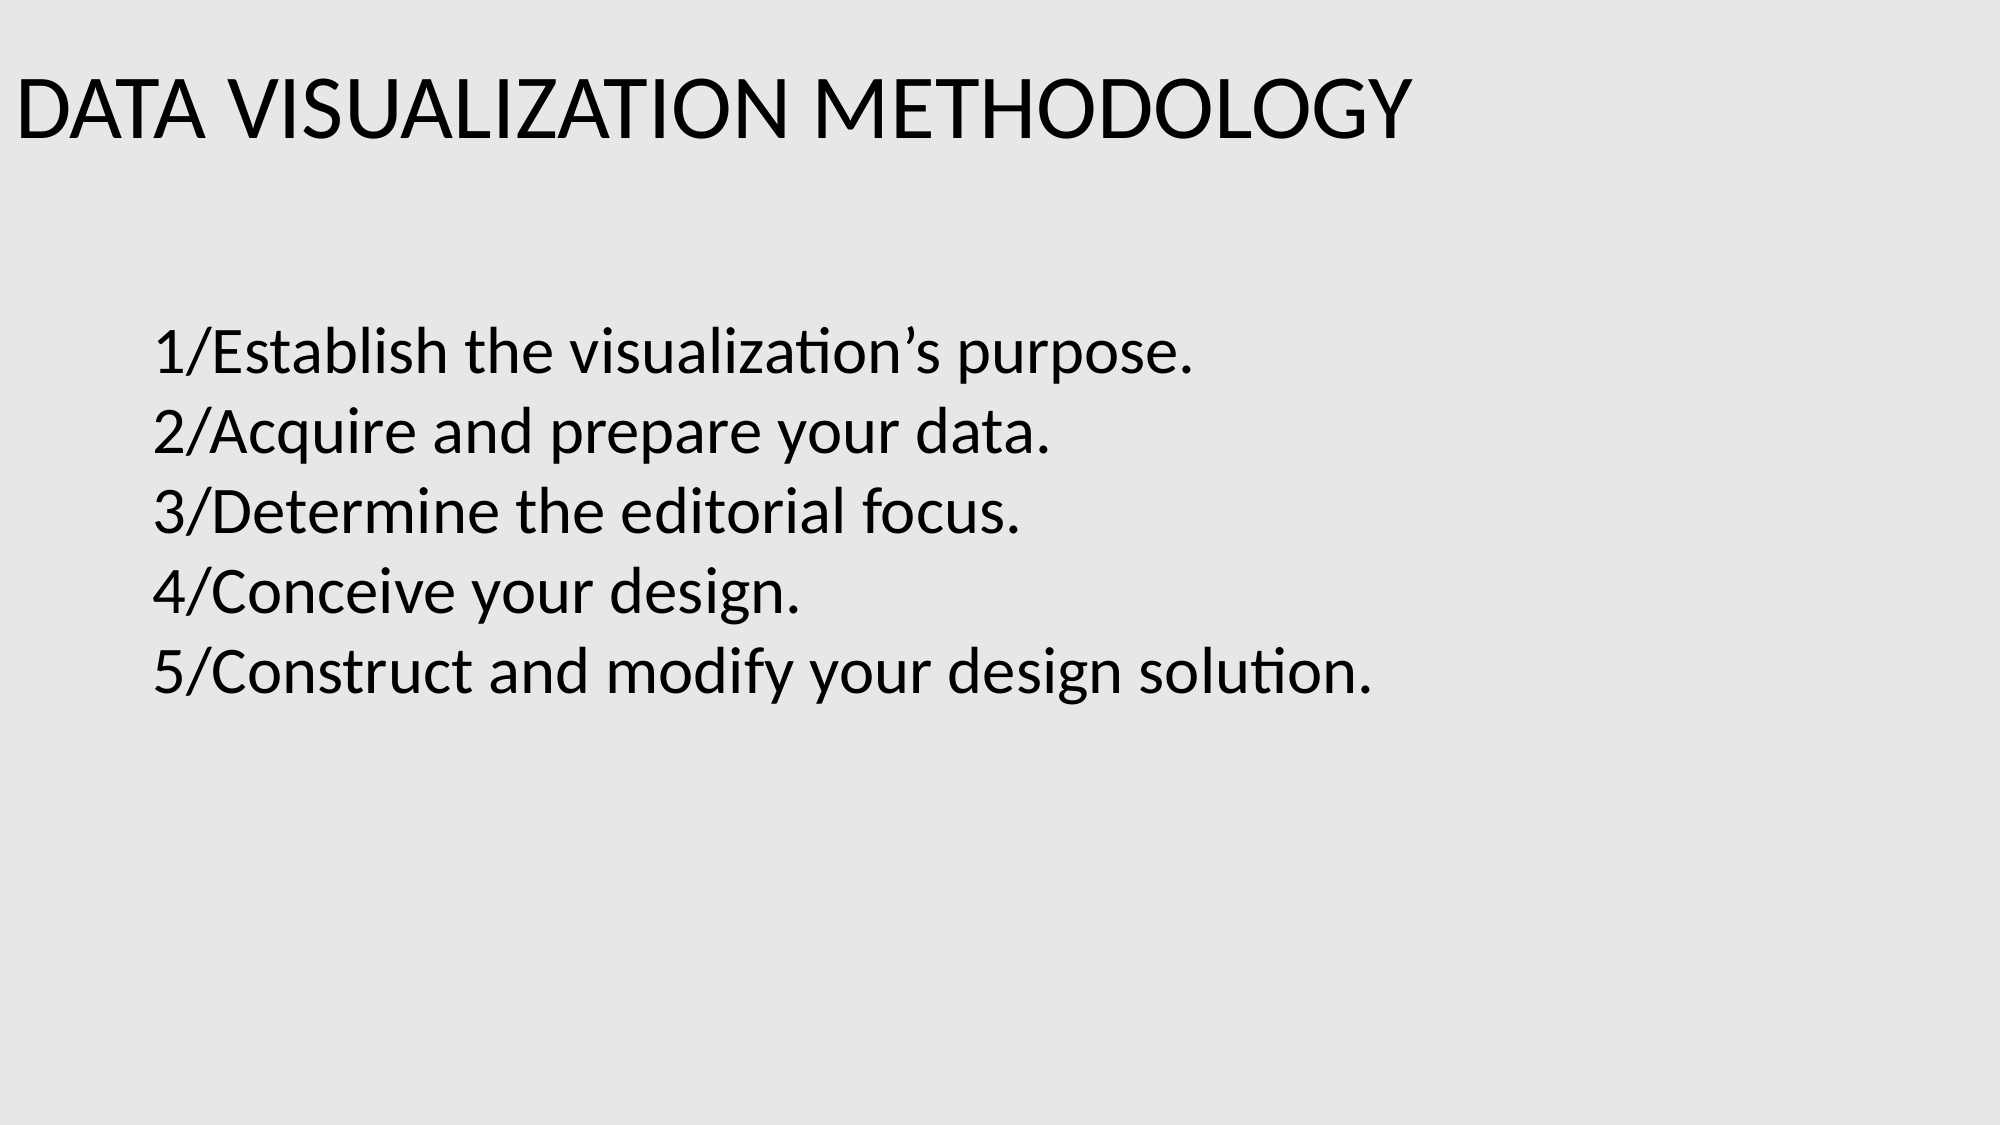

# DATA VISUALIZATION METHODOLOGY
1/Establish the visualization’s purpose.
2/Acquire and prepare your data.
3/Determine the editorial focus.
4/Conceive your design.
5/Construct and modify your design solution.